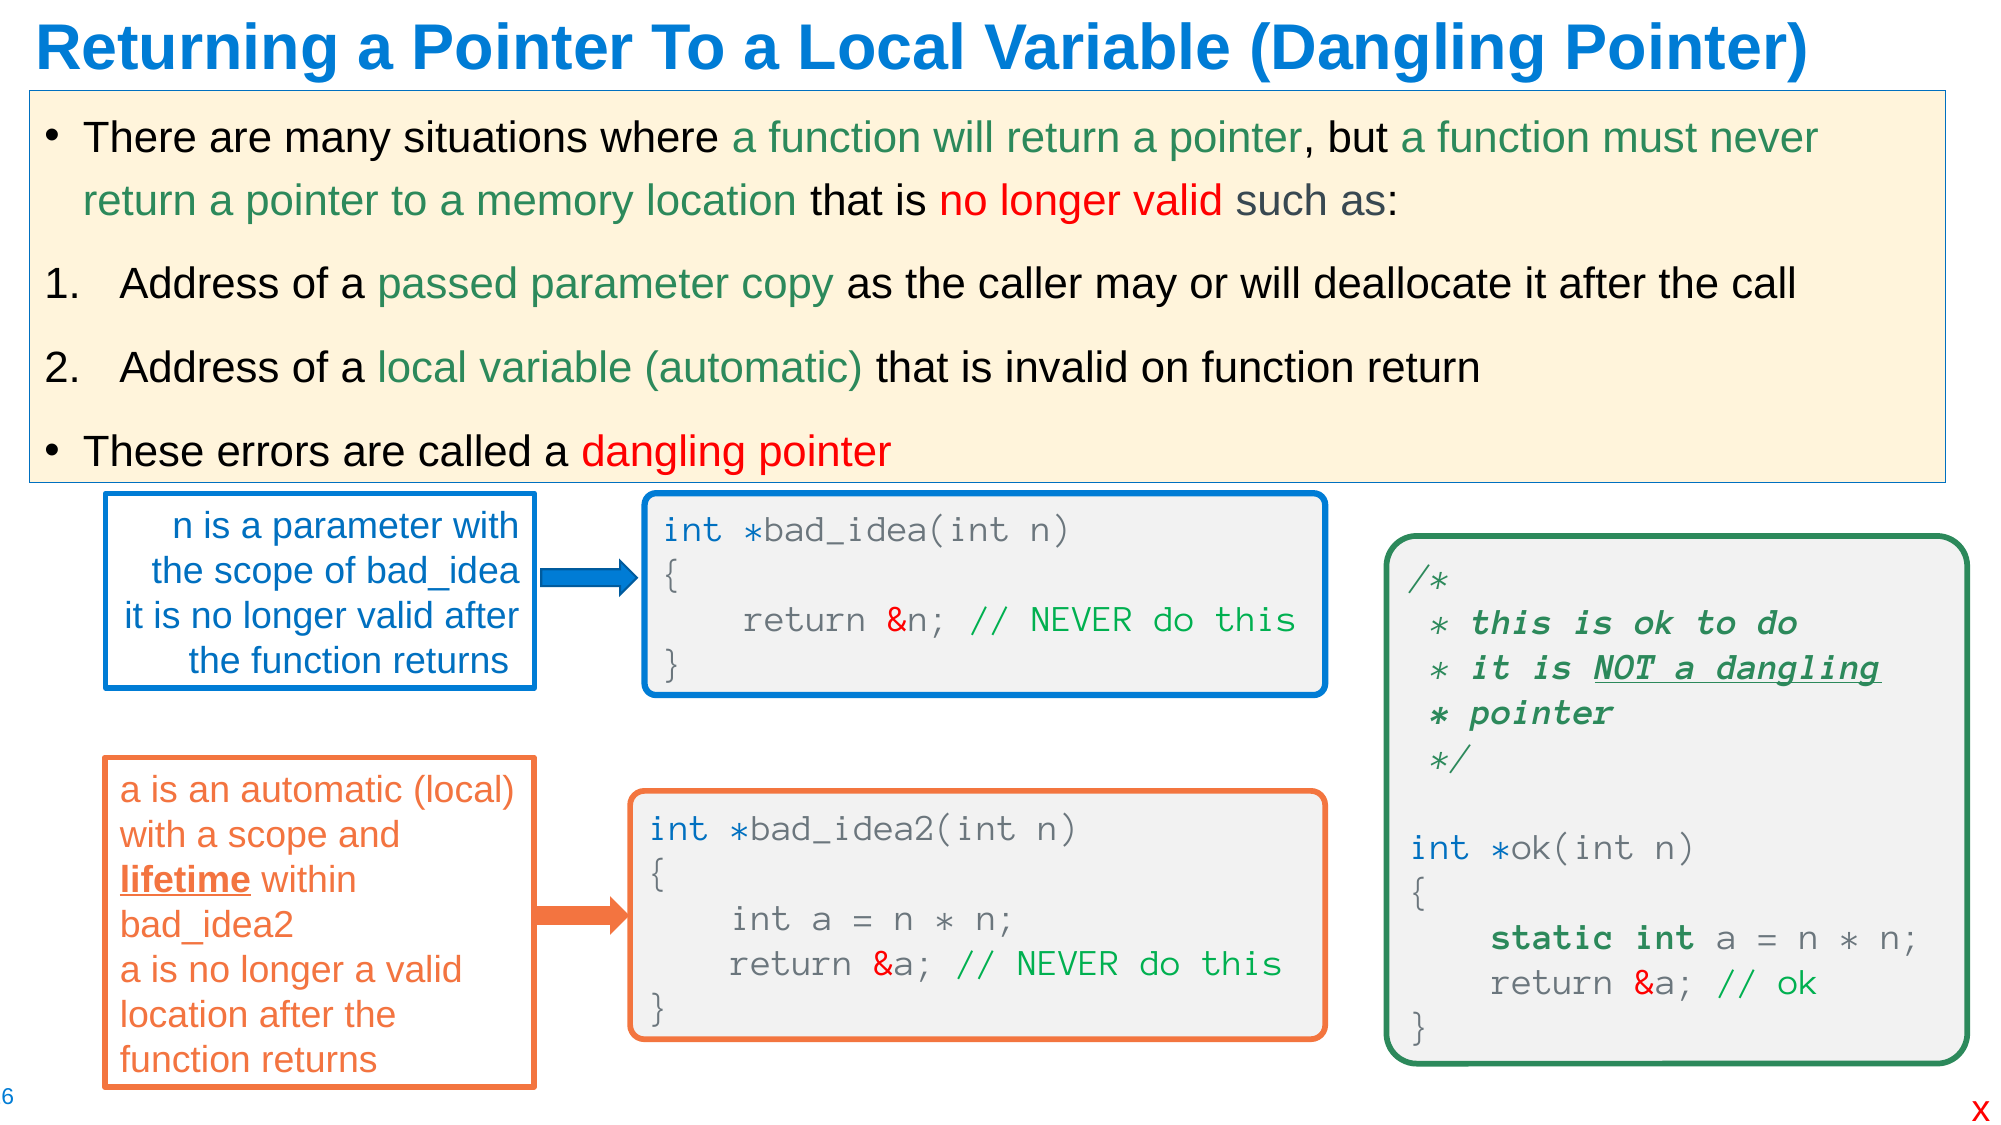

# Returning a Pointer To a Local Variable (Dangling Pointer)
There are many situations where a function will return a pointer, but a function must never return a pointer to a memory location that is no longer valid such as:
Address of a passed parameter copy as the caller may or will deallocate it after the call
Address of a local variable (automatic) that is invalid on function return
These errors are called a dangling pointer
n is a parameter with the scope of bad_idea
it is no longer valid after the function returns
int *bad_idea(int n)
{
    return &n; // NEVER do this
}

/*
 * this is ok to do
 * it is NOT a dangling
 * pointer
 */

int *ok(int n)
{
    static int a = n * n;
    return &a; // ok
}
a is an automatic (local) with a scope and lifetime within bad_idea2
a is no longer a valid location after the function returns
int *bad_idea2(int n)
{
    int a = n * n;
    return &a; // NEVER do this
}

x